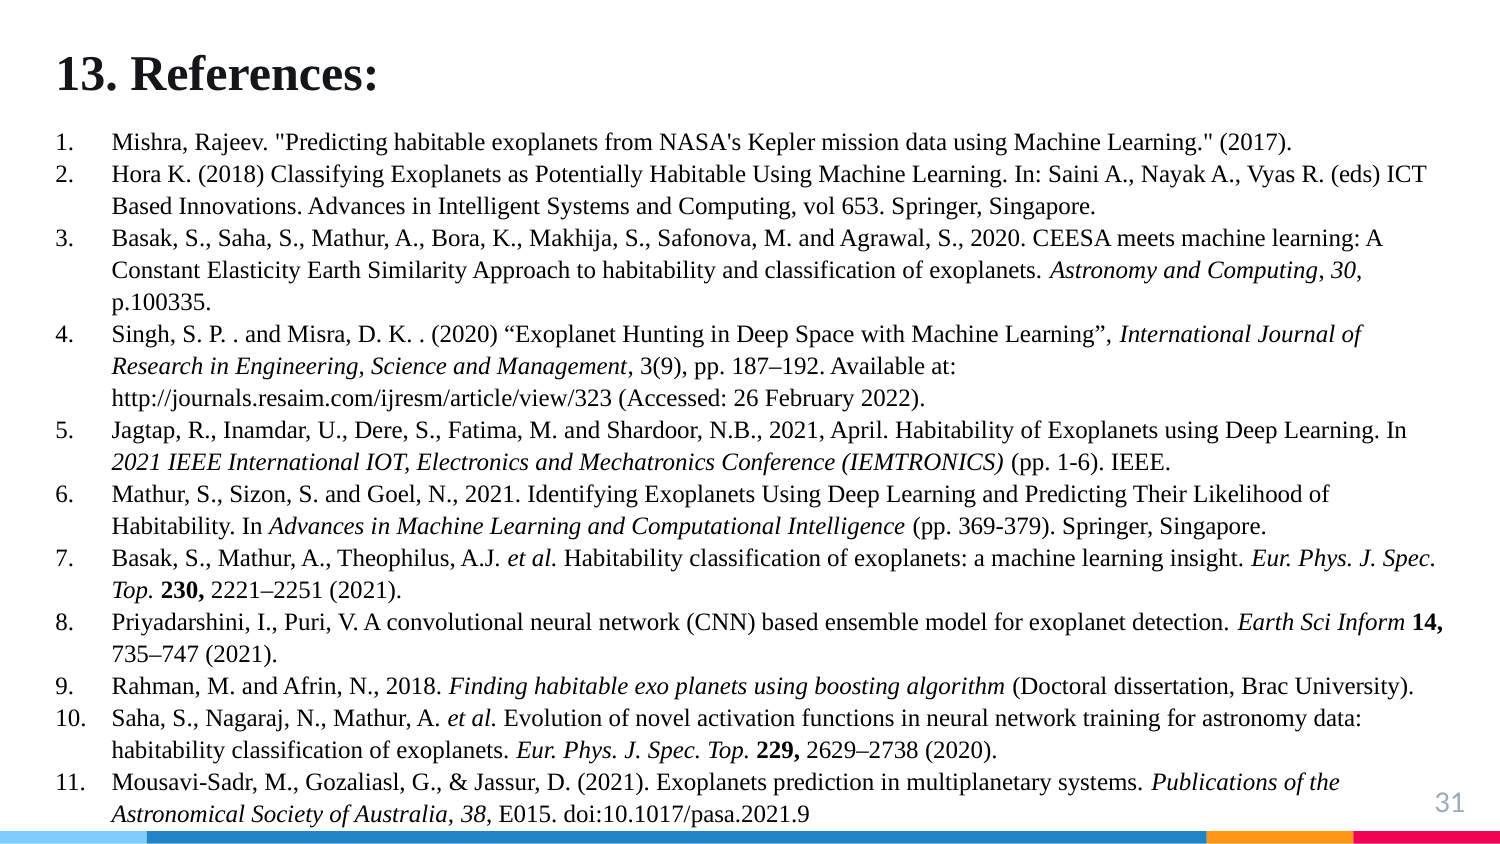

# 13. References:
Mishra, Rajeev. "Predicting habitable exoplanets from NASA's Kepler mission data using Machine Learning." (2017).
Hora K. (2018) Classifying Exoplanets as Potentially Habitable Using Machine Learning. In: Saini A., Nayak A., Vyas R. (eds) ICT Based Innovations. Advances in Intelligent Systems and Computing, vol 653. Springer, Singapore.
Basak, S., Saha, S., Mathur, A., Bora, K., Makhija, S., Safonova, M. and Agrawal, S., 2020. CEESA meets machine learning: A Constant Elasticity Earth Similarity Approach to habitability and classification of exoplanets. Astronomy and Computing, 30, p.100335.
Singh, S. P. . and Misra, D. K. . (2020) “Exoplanet Hunting in Deep Space with Machine Learning”, International Journal of Research in Engineering, Science and Management, 3(9), pp. 187–192. Available at: http://journals.resaim.com/ijresm/article/view/323 (Accessed: 26 February 2022).
Jagtap, R., Inamdar, U., Dere, S., Fatima, M. and Shardoor, N.B., 2021, April. Habitability of Exoplanets using Deep Learning. In 2021 IEEE International IOT, Electronics and Mechatronics Conference (IEMTRONICS) (pp. 1-6). IEEE.
Mathur, S., Sizon, S. and Goel, N., 2021. Identifying Exoplanets Using Deep Learning and Predicting Their Likelihood of Habitability. In Advances in Machine Learning and Computational Intelligence (pp. 369-379). Springer, Singapore.
Basak, S., Mathur, A., Theophilus, A.J. et al. Habitability classification of exoplanets: a machine learning insight. Eur. Phys. J. Spec. Top. 230, 2221–2251 (2021).
Priyadarshini, I., Puri, V. A convolutional neural network (CNN) based ensemble model for exoplanet detection. Earth Sci Inform 14, 735–747 (2021).
Rahman, M. and Afrin, N., 2018. Finding habitable exo planets using boosting algorithm (Doctoral dissertation, Brac University).
Saha, S., Nagaraj, N., Mathur, A. et al. Evolution of novel activation functions in neural network training for astronomy data: habitability classification of exoplanets. Eur. Phys. J. Spec. Top. 229, 2629–2738 (2020).
Mousavi-Sadr, M., Gozaliasl, G., & Jassur, D. (2021). Exoplanets prediction in multiplanetary systems. Publications of the Astronomical Society of Australia, 38, E015. doi:10.1017/pasa.2021.9
31